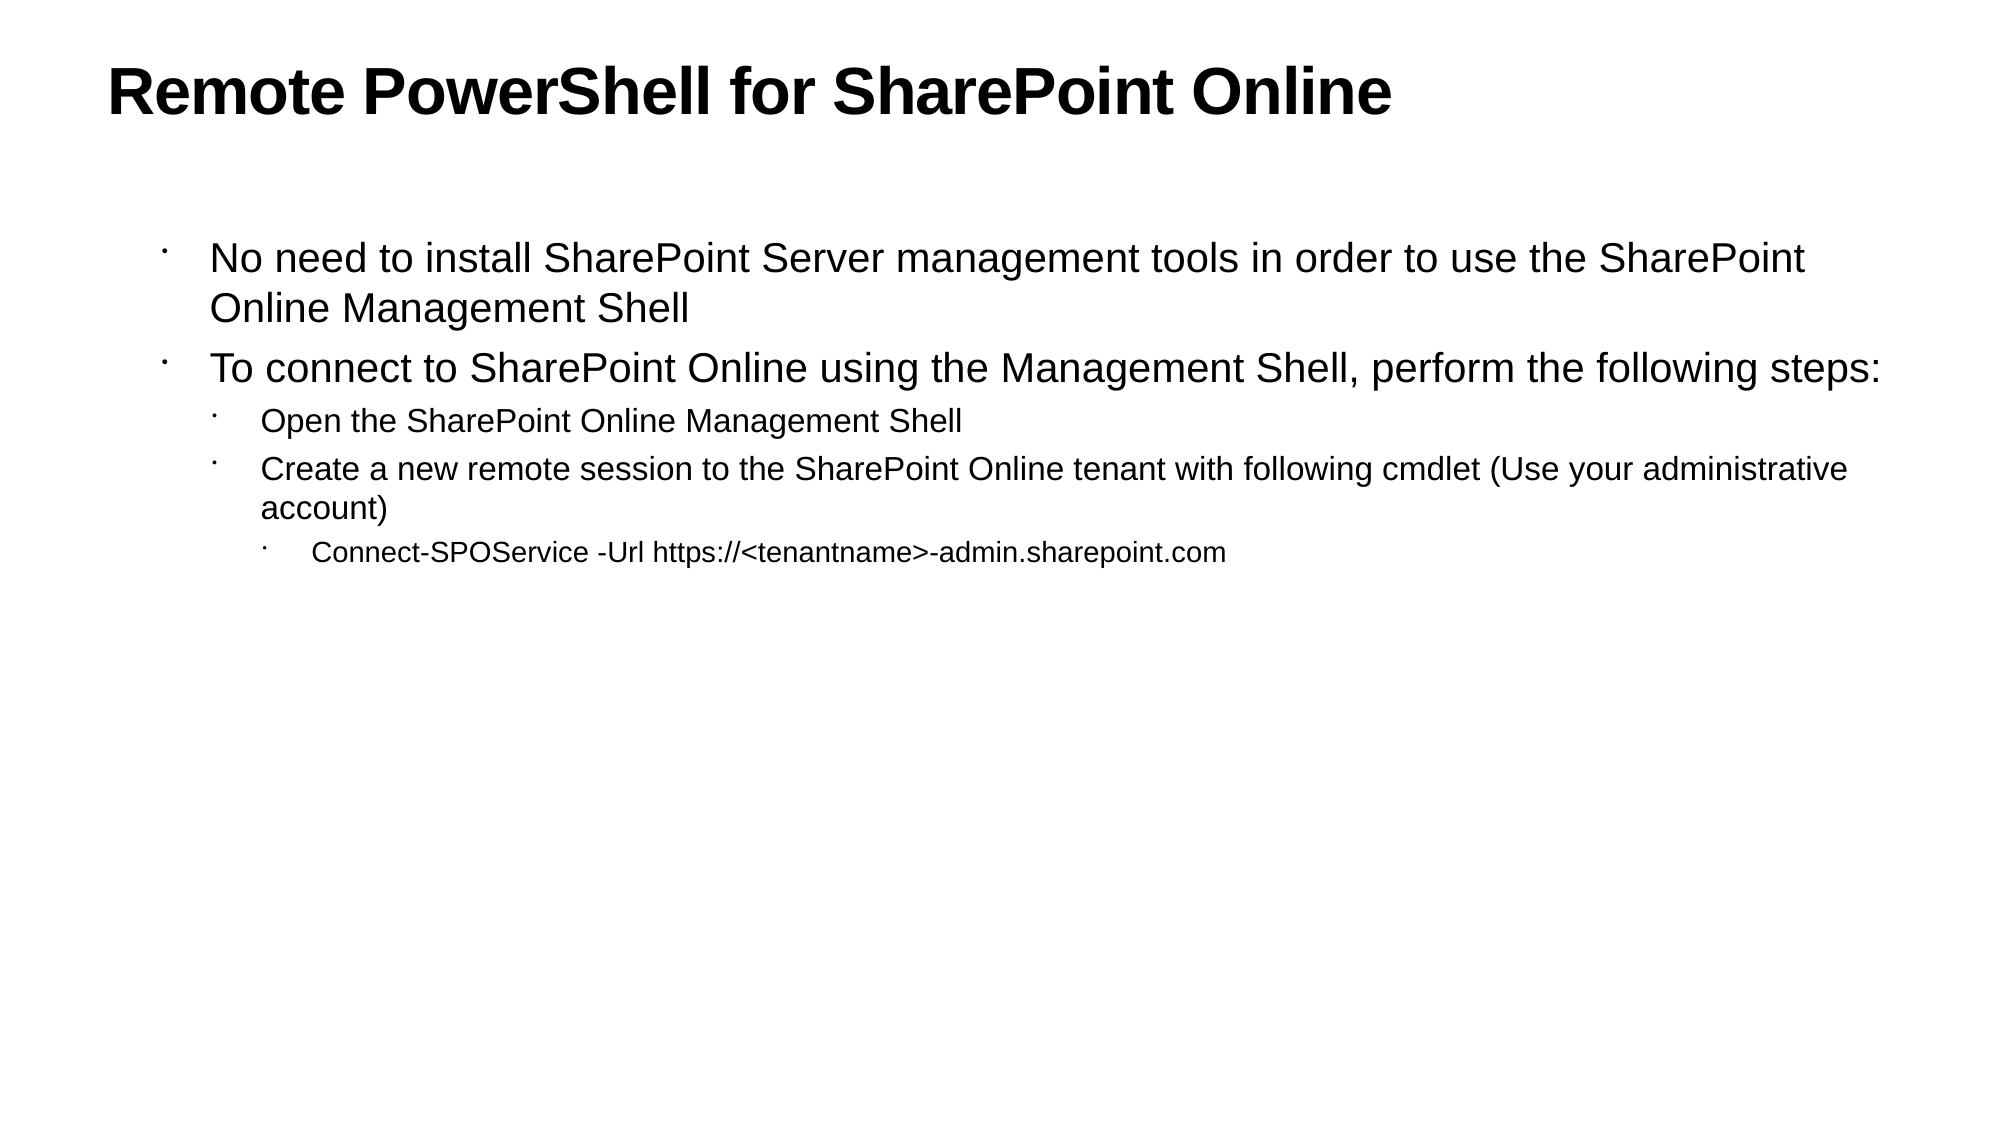

# Remote PowerShell for SharePoint Online

No need to install SharePoint Server management tools in order to use the SharePoint Online Management Shell
To connect to SharePoint Online using the Management Shell, perform the following steps:
Open the SharePoint Online Management Shell
Create a new remote session to the SharePoint Online tenant with following cmdlet (Use your administrative account)
Connect-SPOService -Url https://<tenantname>-admin.sharepoint.com